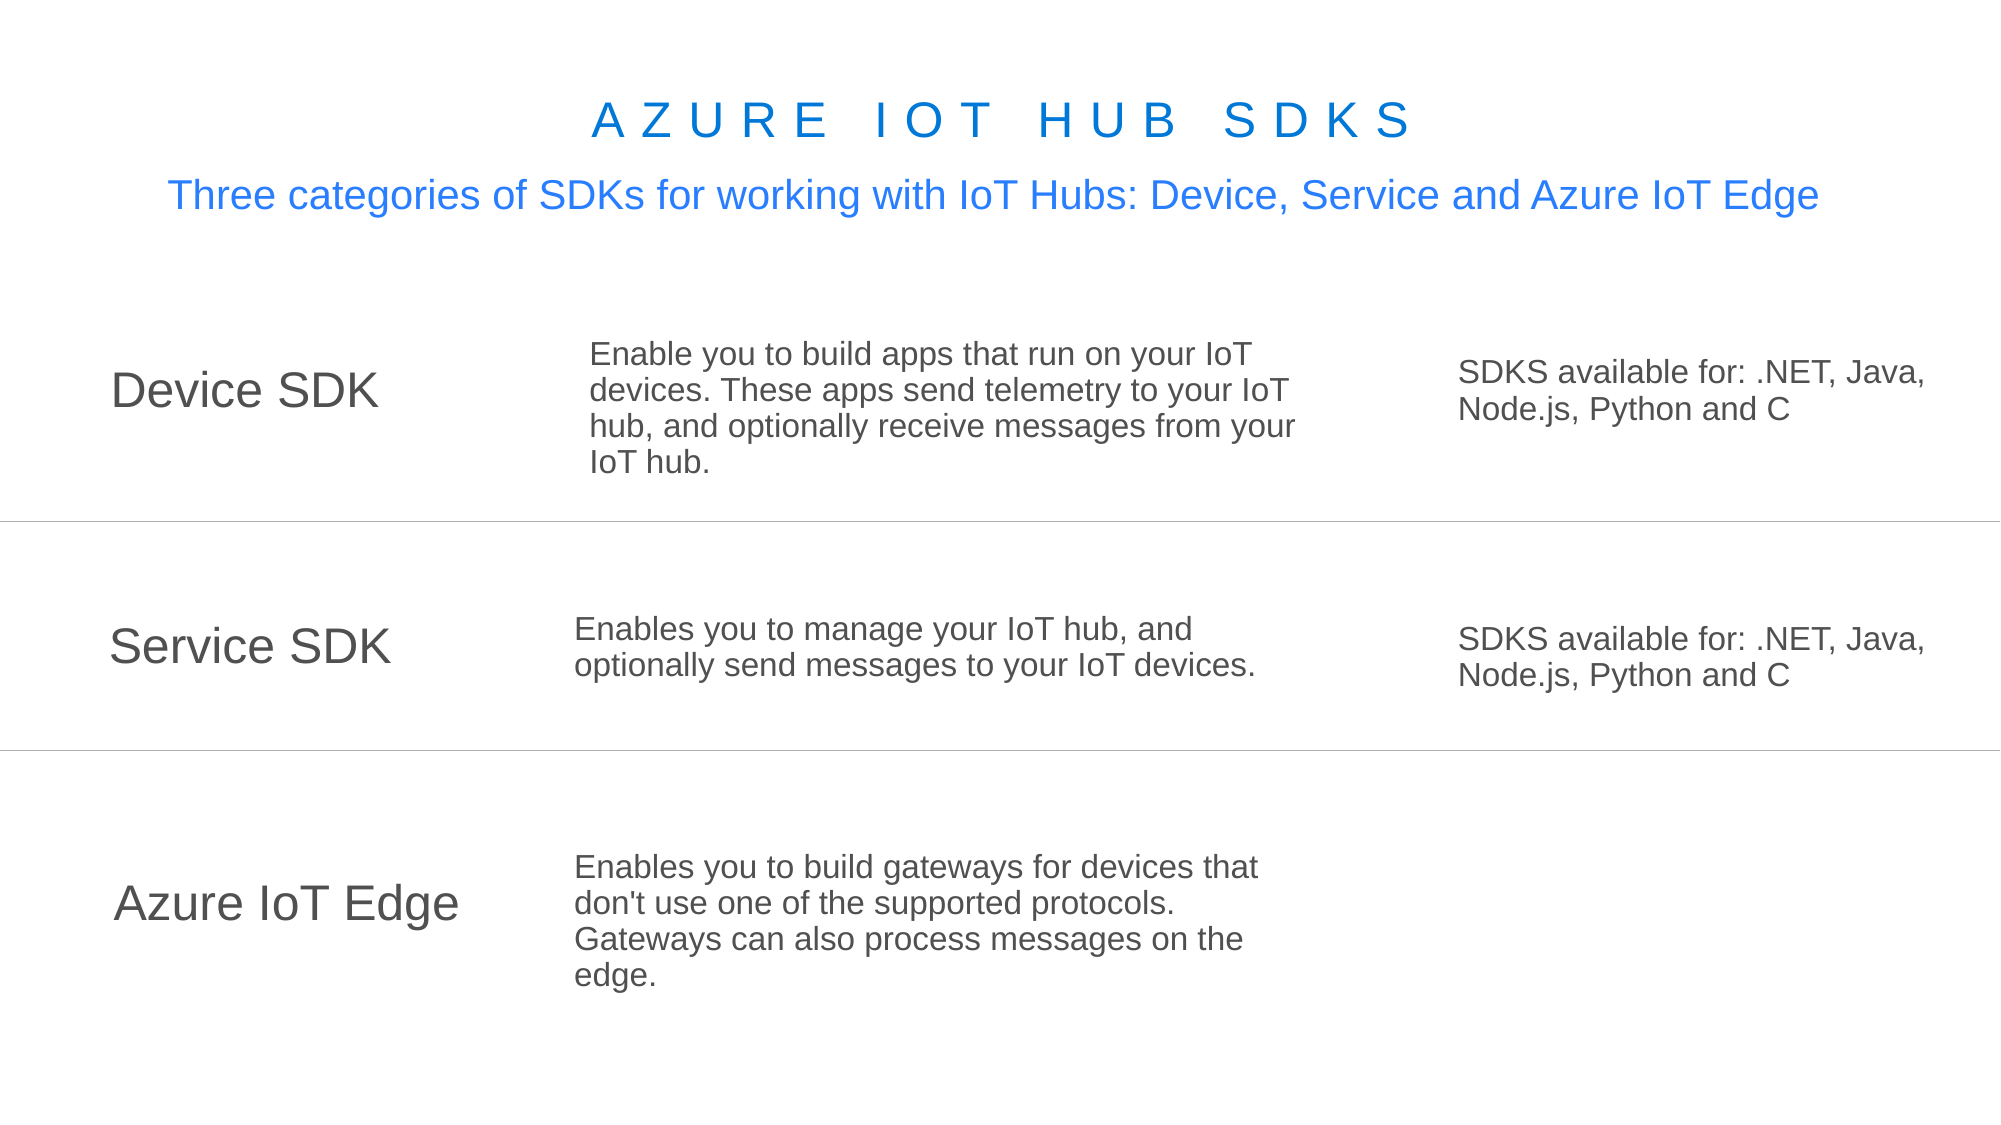

# Azure IoT Hub SDKS
Three categories of SDKs for working with IoT Hubs: Device, Service and Azure IoT Edge
Enable you to build apps that run on your IoT devices. These apps send telemetry to your IoT hub, and optionally receive messages from your IoT hub.
SDKS available for: .NET, Java, Node.js, Python and C
Device SDK
Service SDK
SDKS available for: .NET, Java, Node.js, Python and C
Enables you to manage your IoT hub, and optionally send messages to your IoT devices.
Enables you to build gateways for devices that don't use one of the supported protocols. Gateways can also process messages on the edge.
Azure IoT Edge